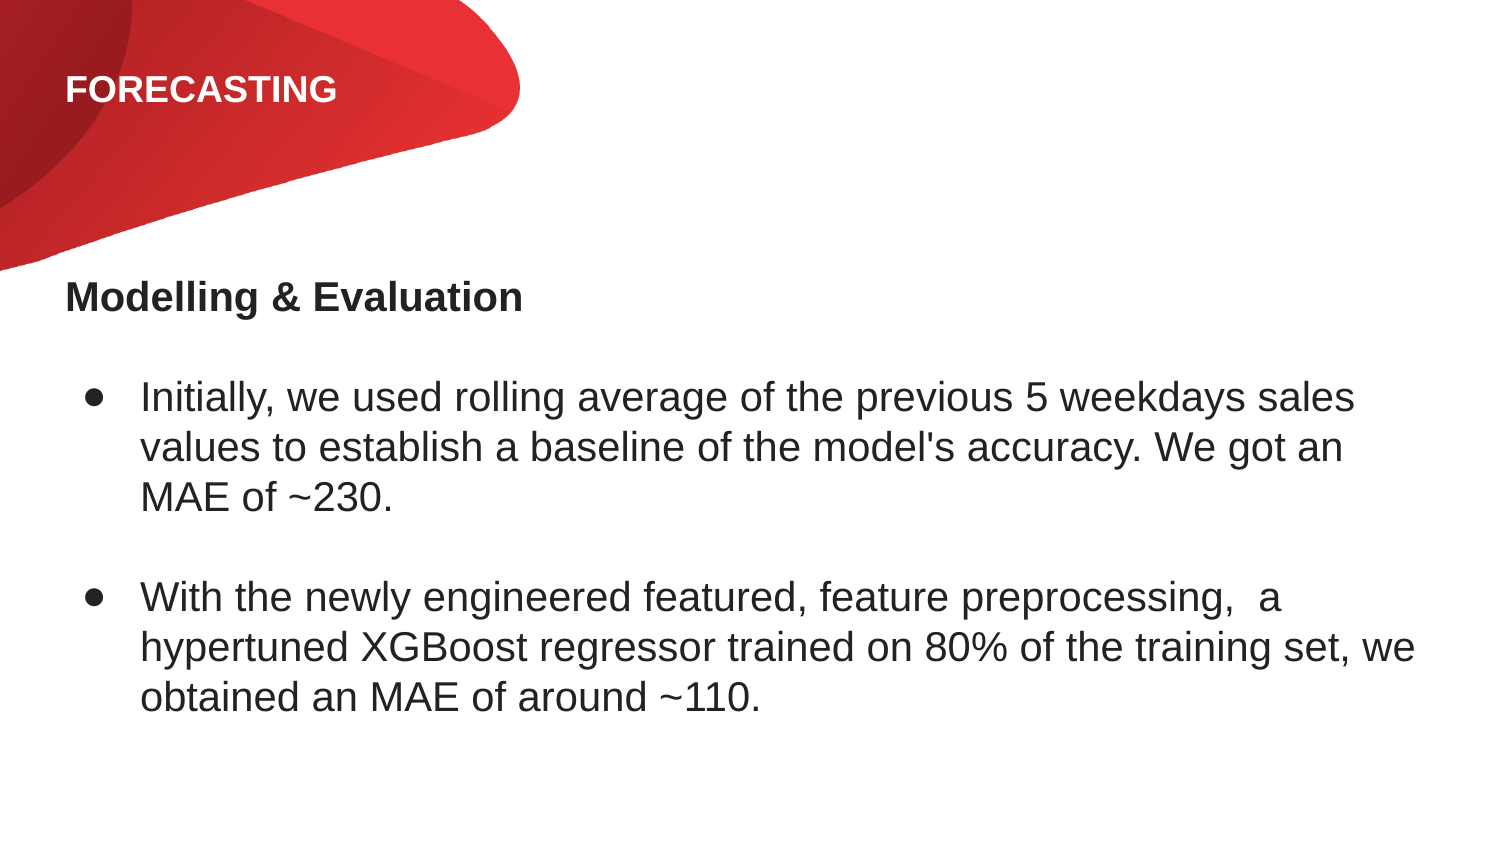

FORECASTING

Modelling & Evaluation

Initially, we used rolling average of the previous 5 weekdays sales values to establish a baseline of the model's accuracy. We got an MAE of ~230.

With the newly engineered featured, feature preprocessing,  a hypertuned XGBoost regressor trained on 80% of the training set, we obtained an MAE of around ~110.